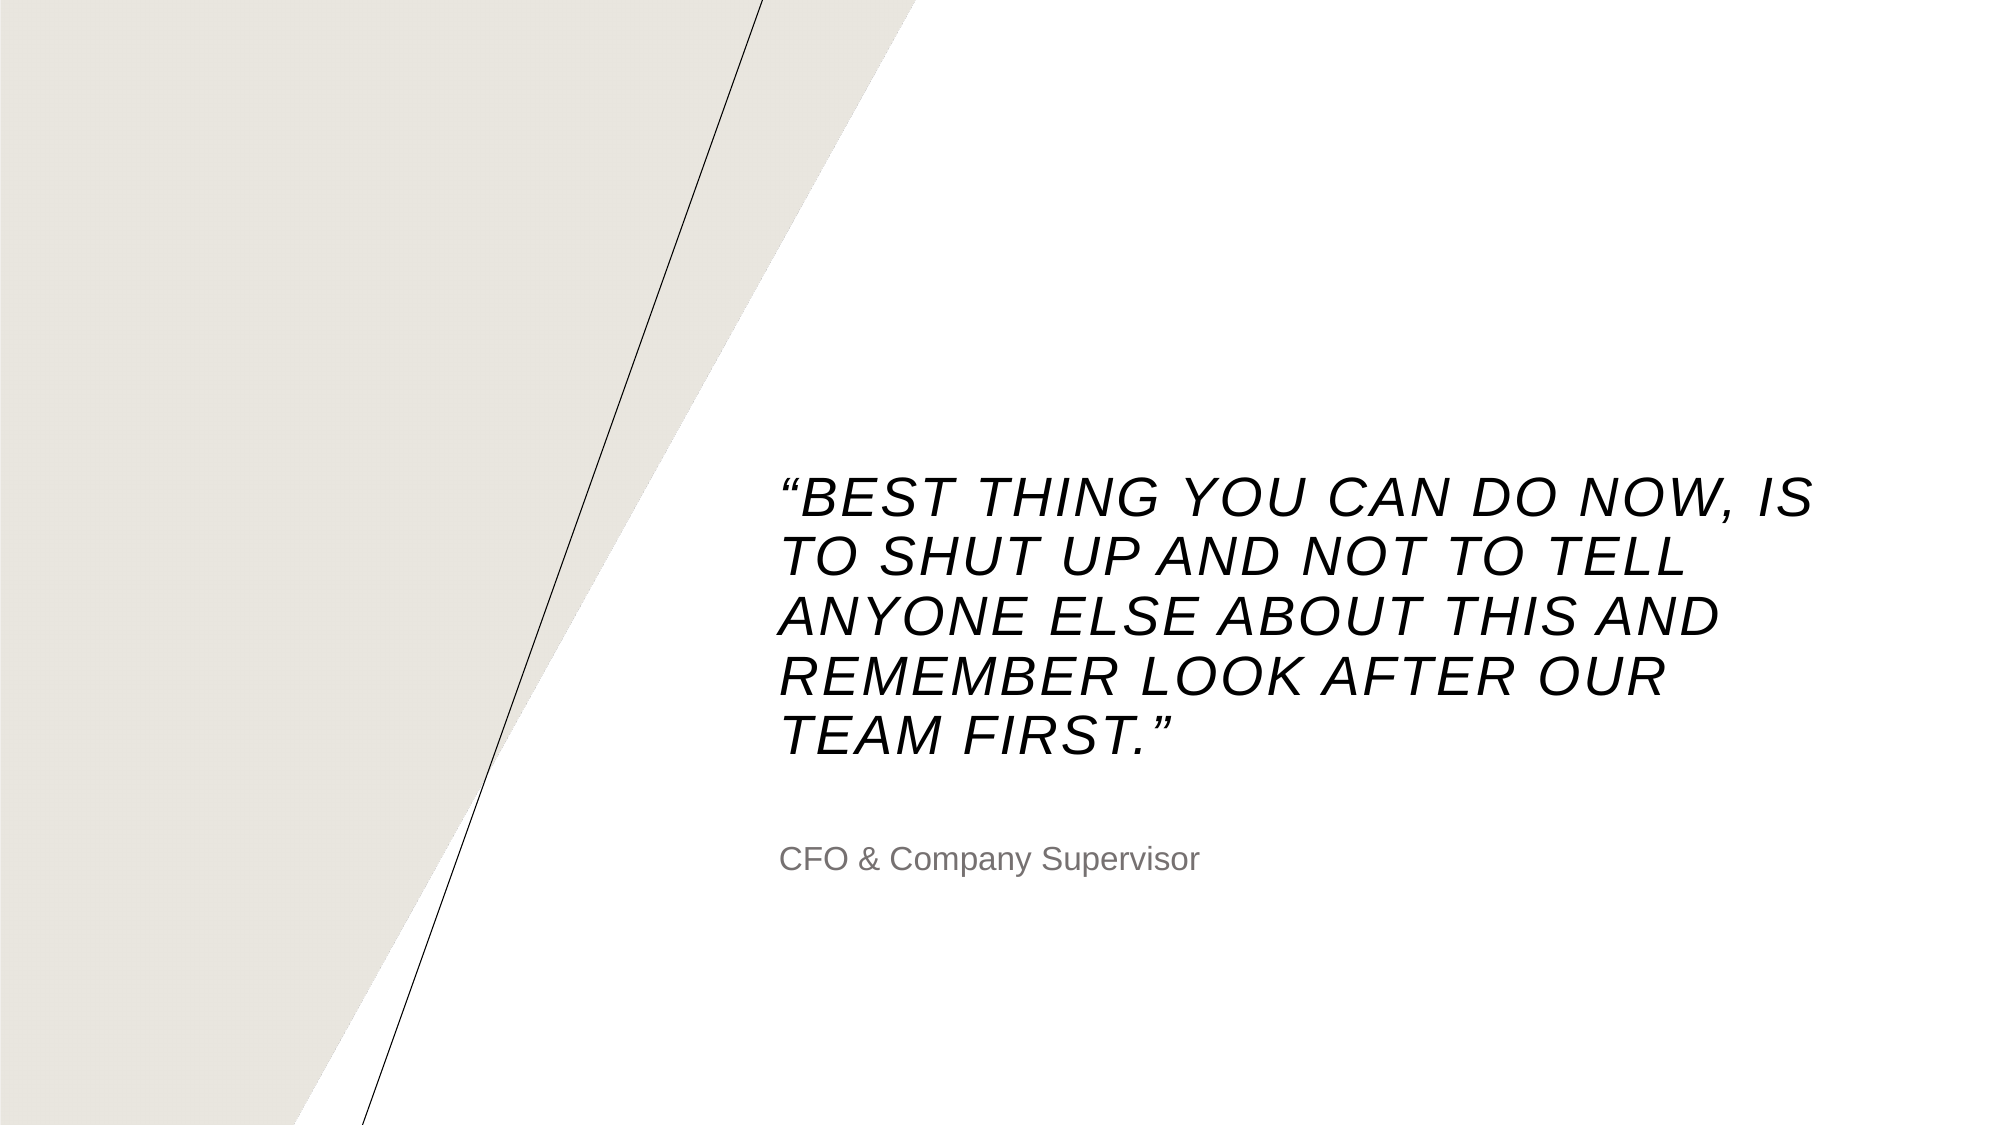

# “Best thing you can do now, is to shut up and not to tell anyone else about this and remember look after our team first.”​
CFO & Company Supervisor